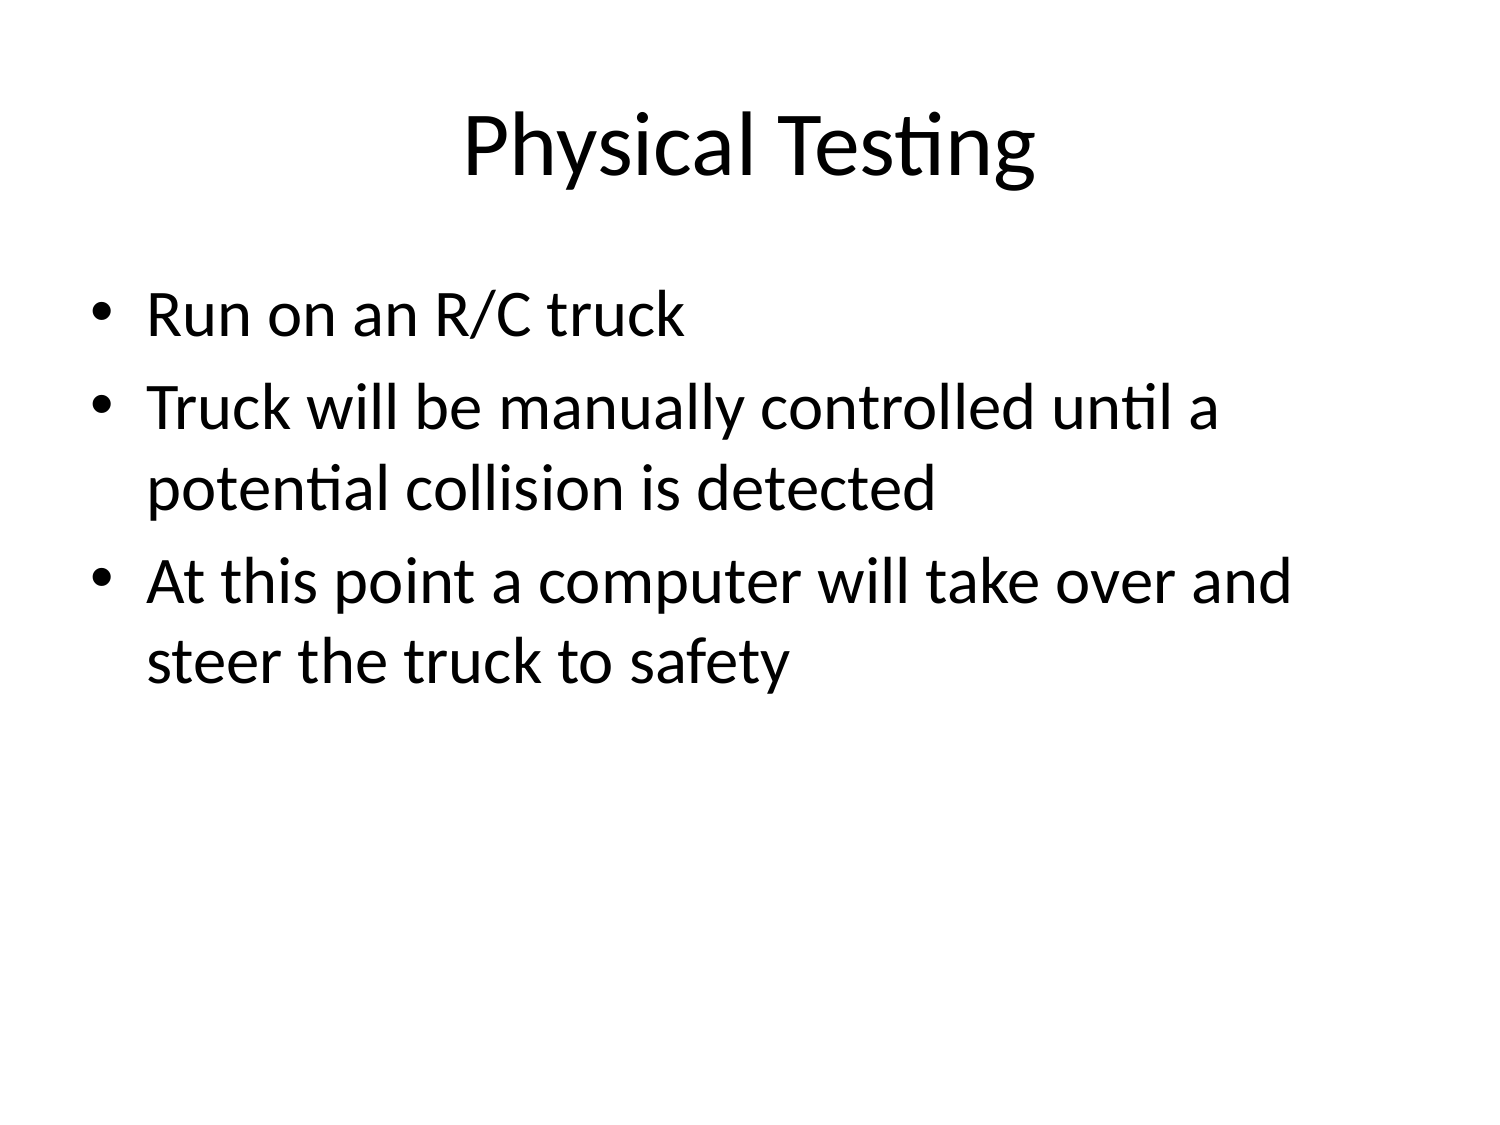

# Physical Testing
Run on an R/C truck
Truck will be manually controlled until a potential collision is detected
At this point a computer will take over and steer the truck to safety